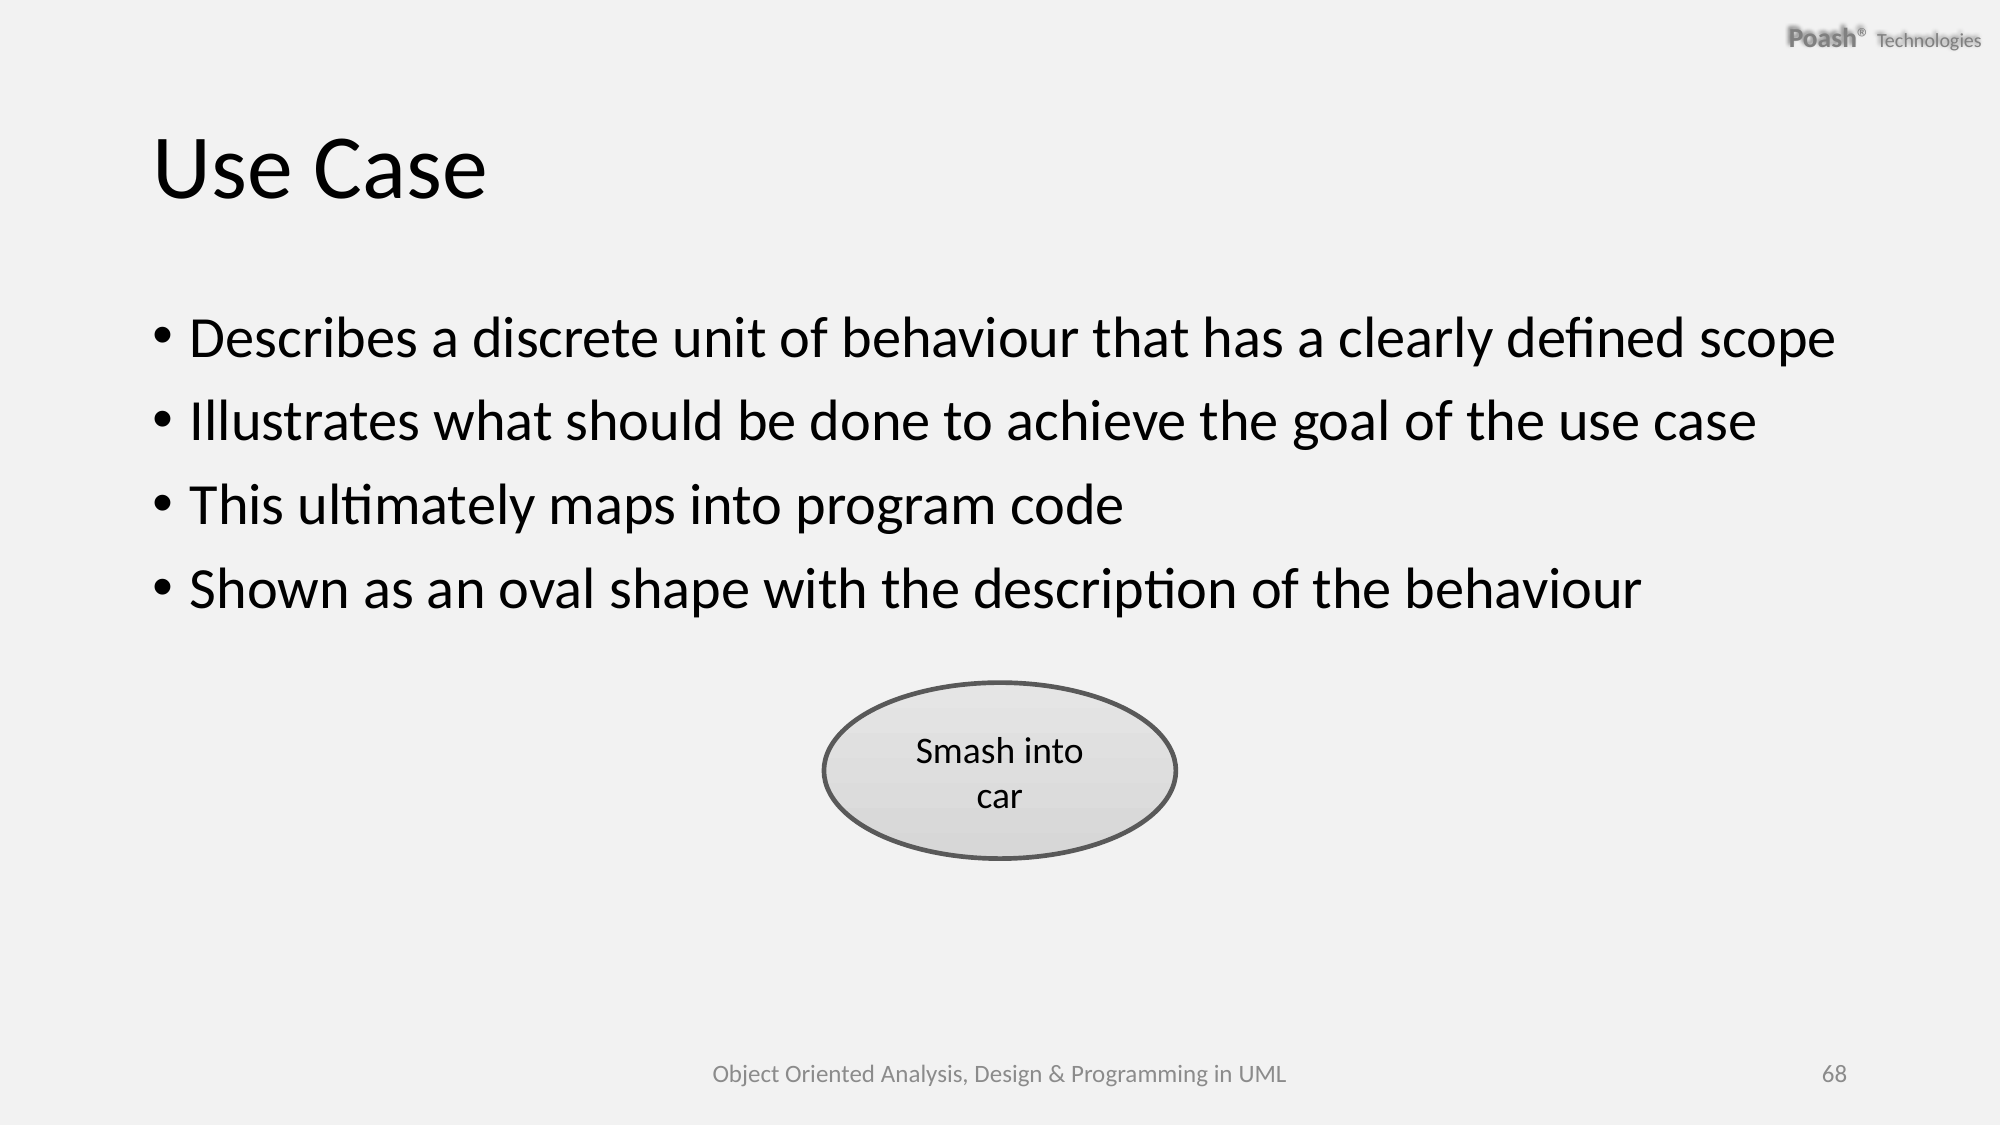

# Use Case
Describes a discrete unit of behaviour that has a clearly defined scope
Illustrates what should be done to achieve the goal of the use case
This ultimately maps into program code
Shown as an oval shape with the description of the behaviour

Smash into car
Object Oriented Analysis, Design & Programming in UML
68